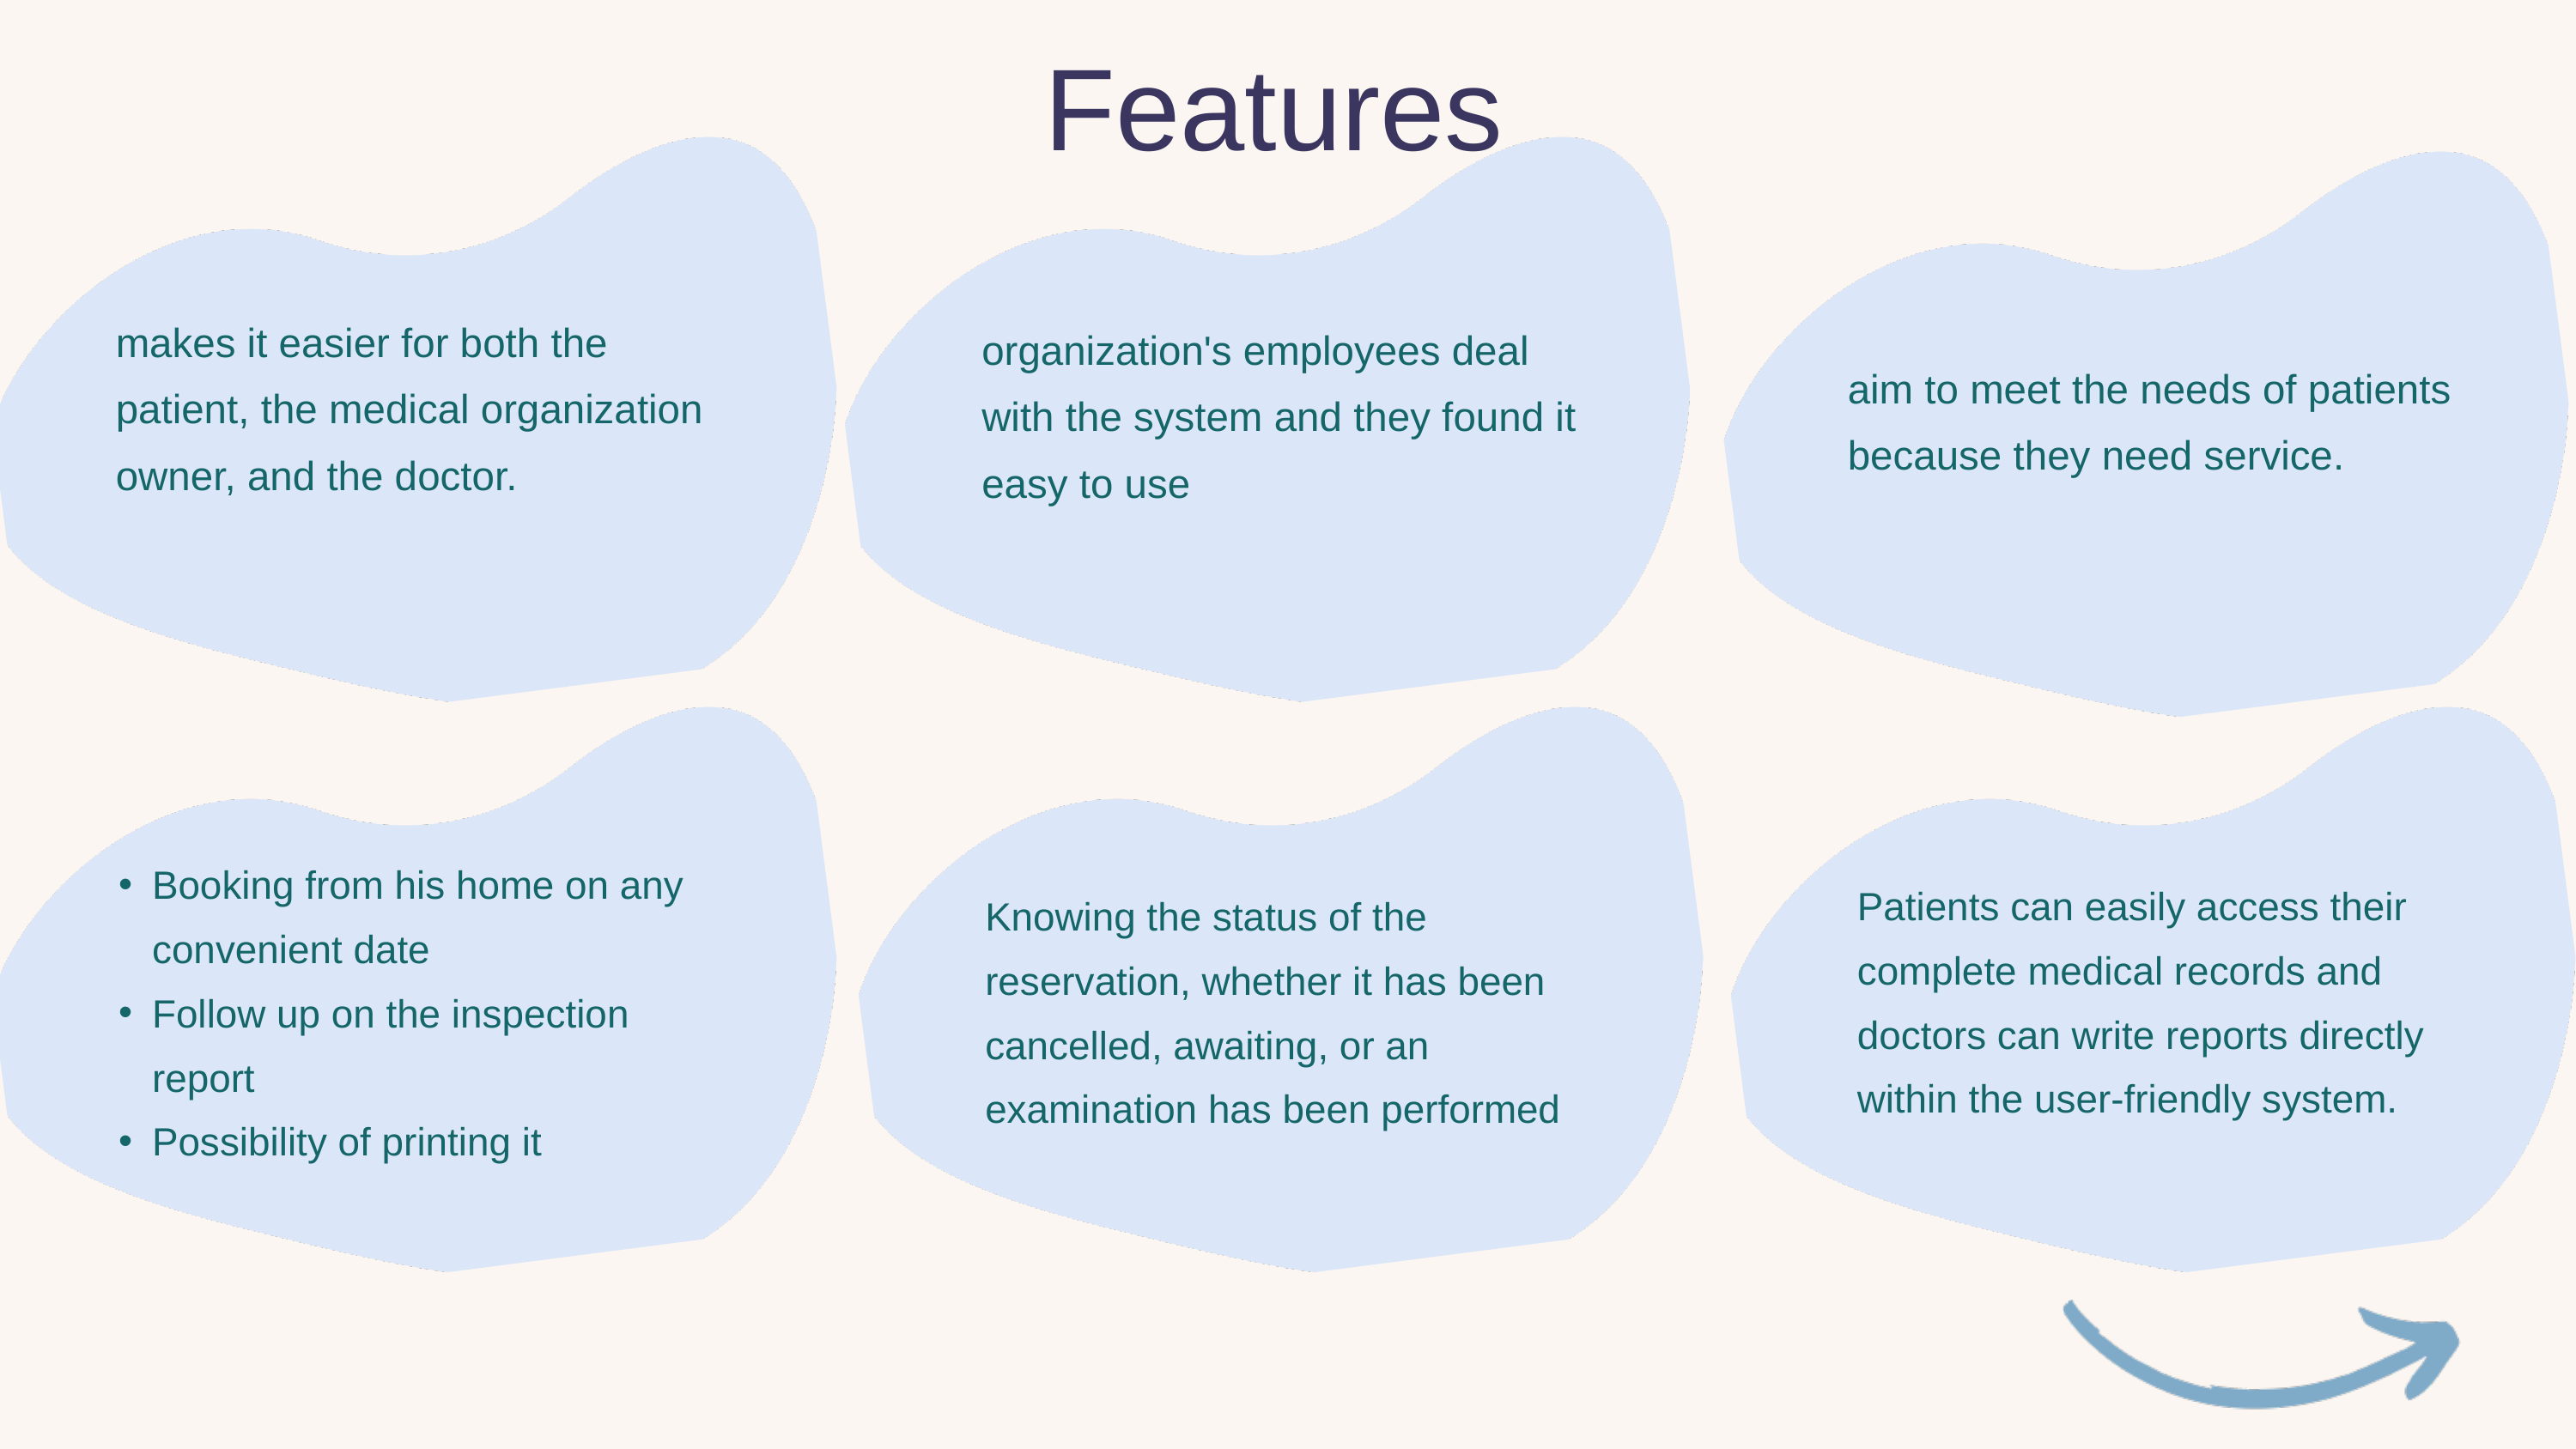

Features

makes it easier for both the patient, the medical organization owner, and the doctor.
organization's employees deal with the system and they found it easy to use
aim to meet the needs of patients because they need service.

Booking from his home on any convenient date
Follow up on the inspection report
Possibility of printing it

Patients can easily access their complete medical records and doctors can write reports directly within the user-friendly system.
Knowing the status of the reservation, whether it has been cancelled, awaiting, or an examination has been performed